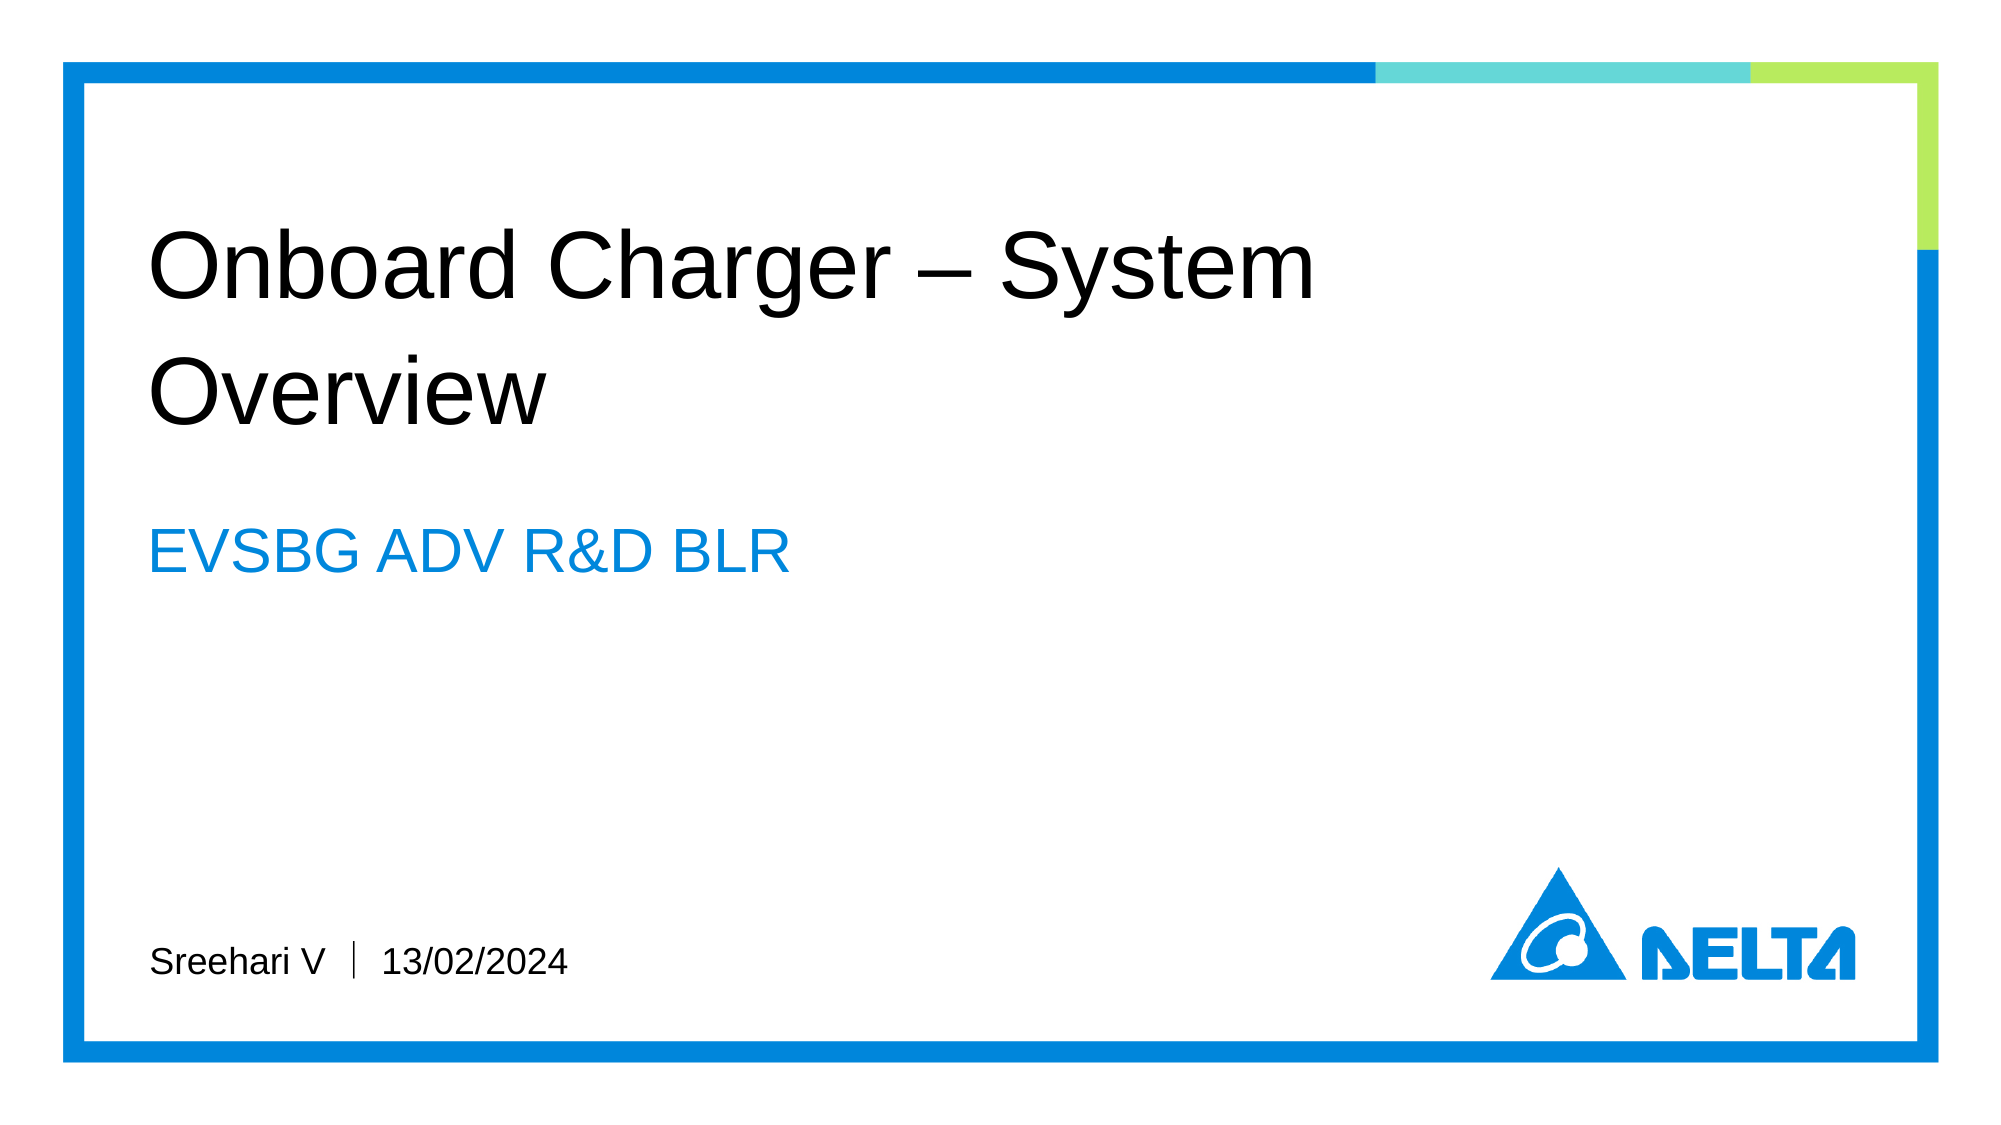

# Onboard Charger – System Overview
EVSBG ADV R&D BLR
Sreehari V｜13/02/2024